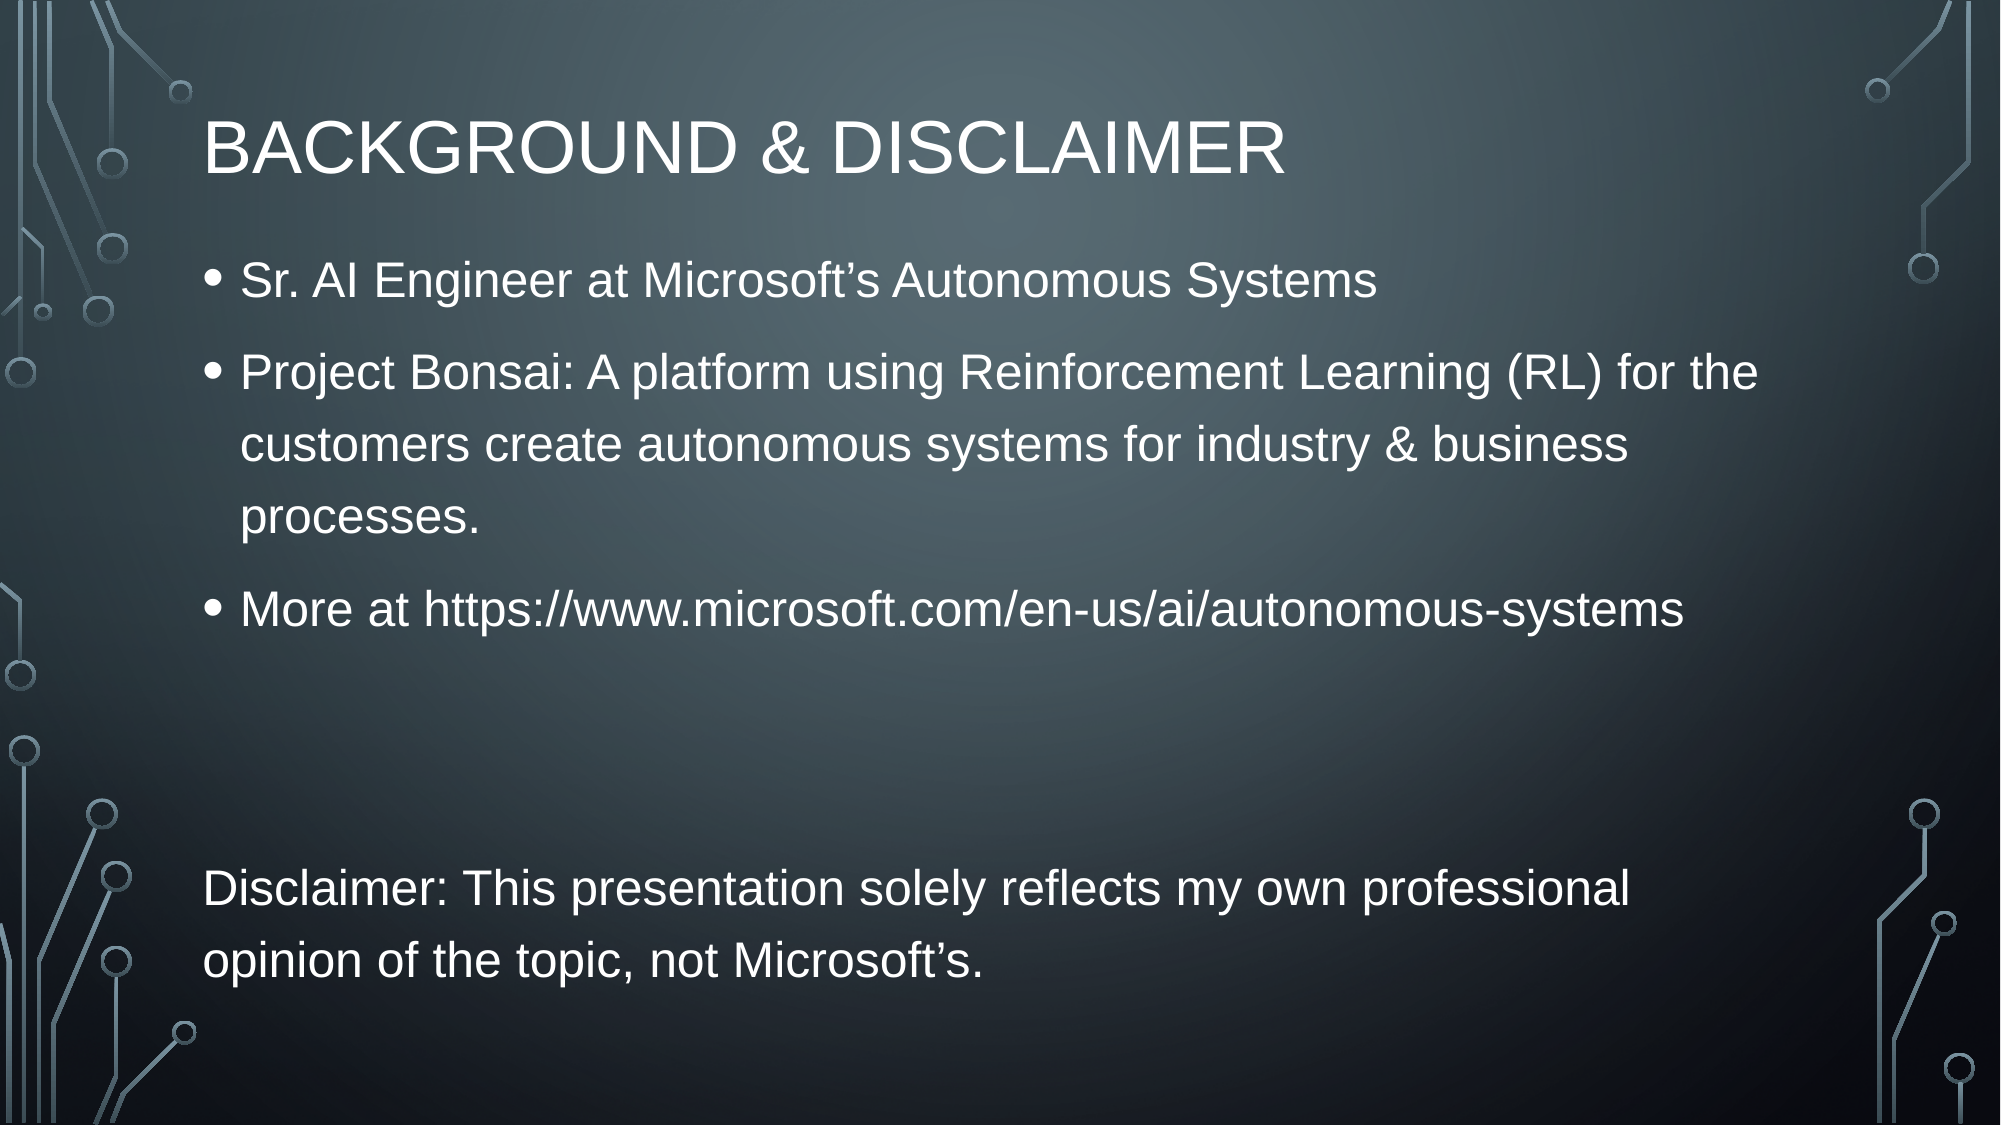

# Background & Disclaimer
Sr. AI Engineer at Microsoft’s Autonomous Systems
Project Bonsai: A platform using Reinforcement Learning (RL) for the customers create autonomous systems for industry & business processes.
More at https://www.microsoft.com/en-us/ai/autonomous-systems

Disclaimer: This presentation solely reflects my own professional opinion of the topic, not Microsoft’s.